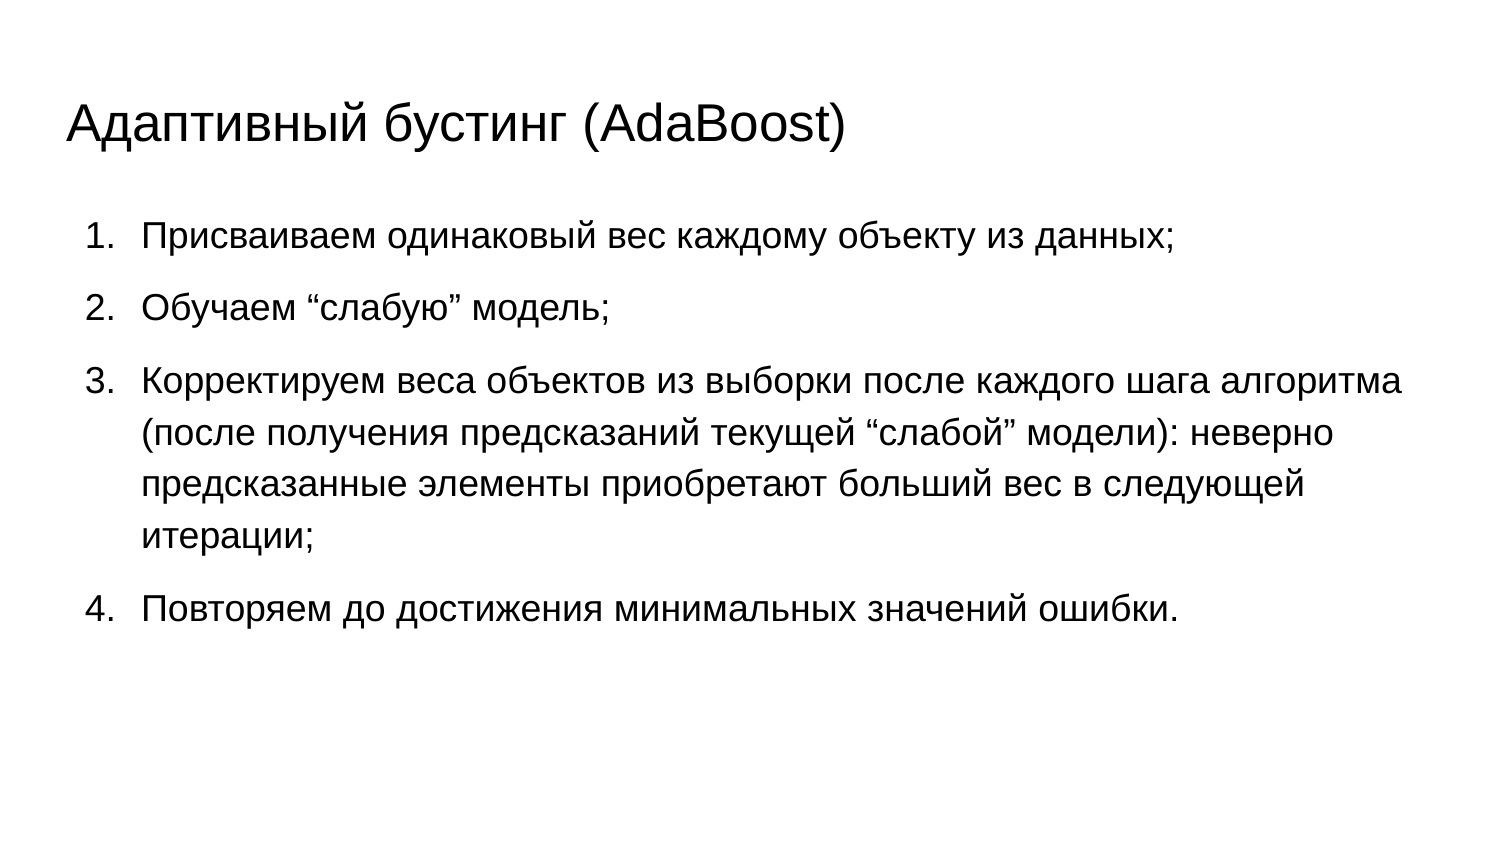

# Адаптивный бустинг (AdaBoost)
Присваиваем одинаковый вес каждому объекту из данных;
Обучаем “слабую” модель;
Корректируем веса объектов из выборки после каждого шага алгоритма (после получения предсказаний текущей “слабой” модели): неверно предсказанные элементы приобретают больший вес в следующей итерации;
Повторяем до достижения минимальных значений ошибки.